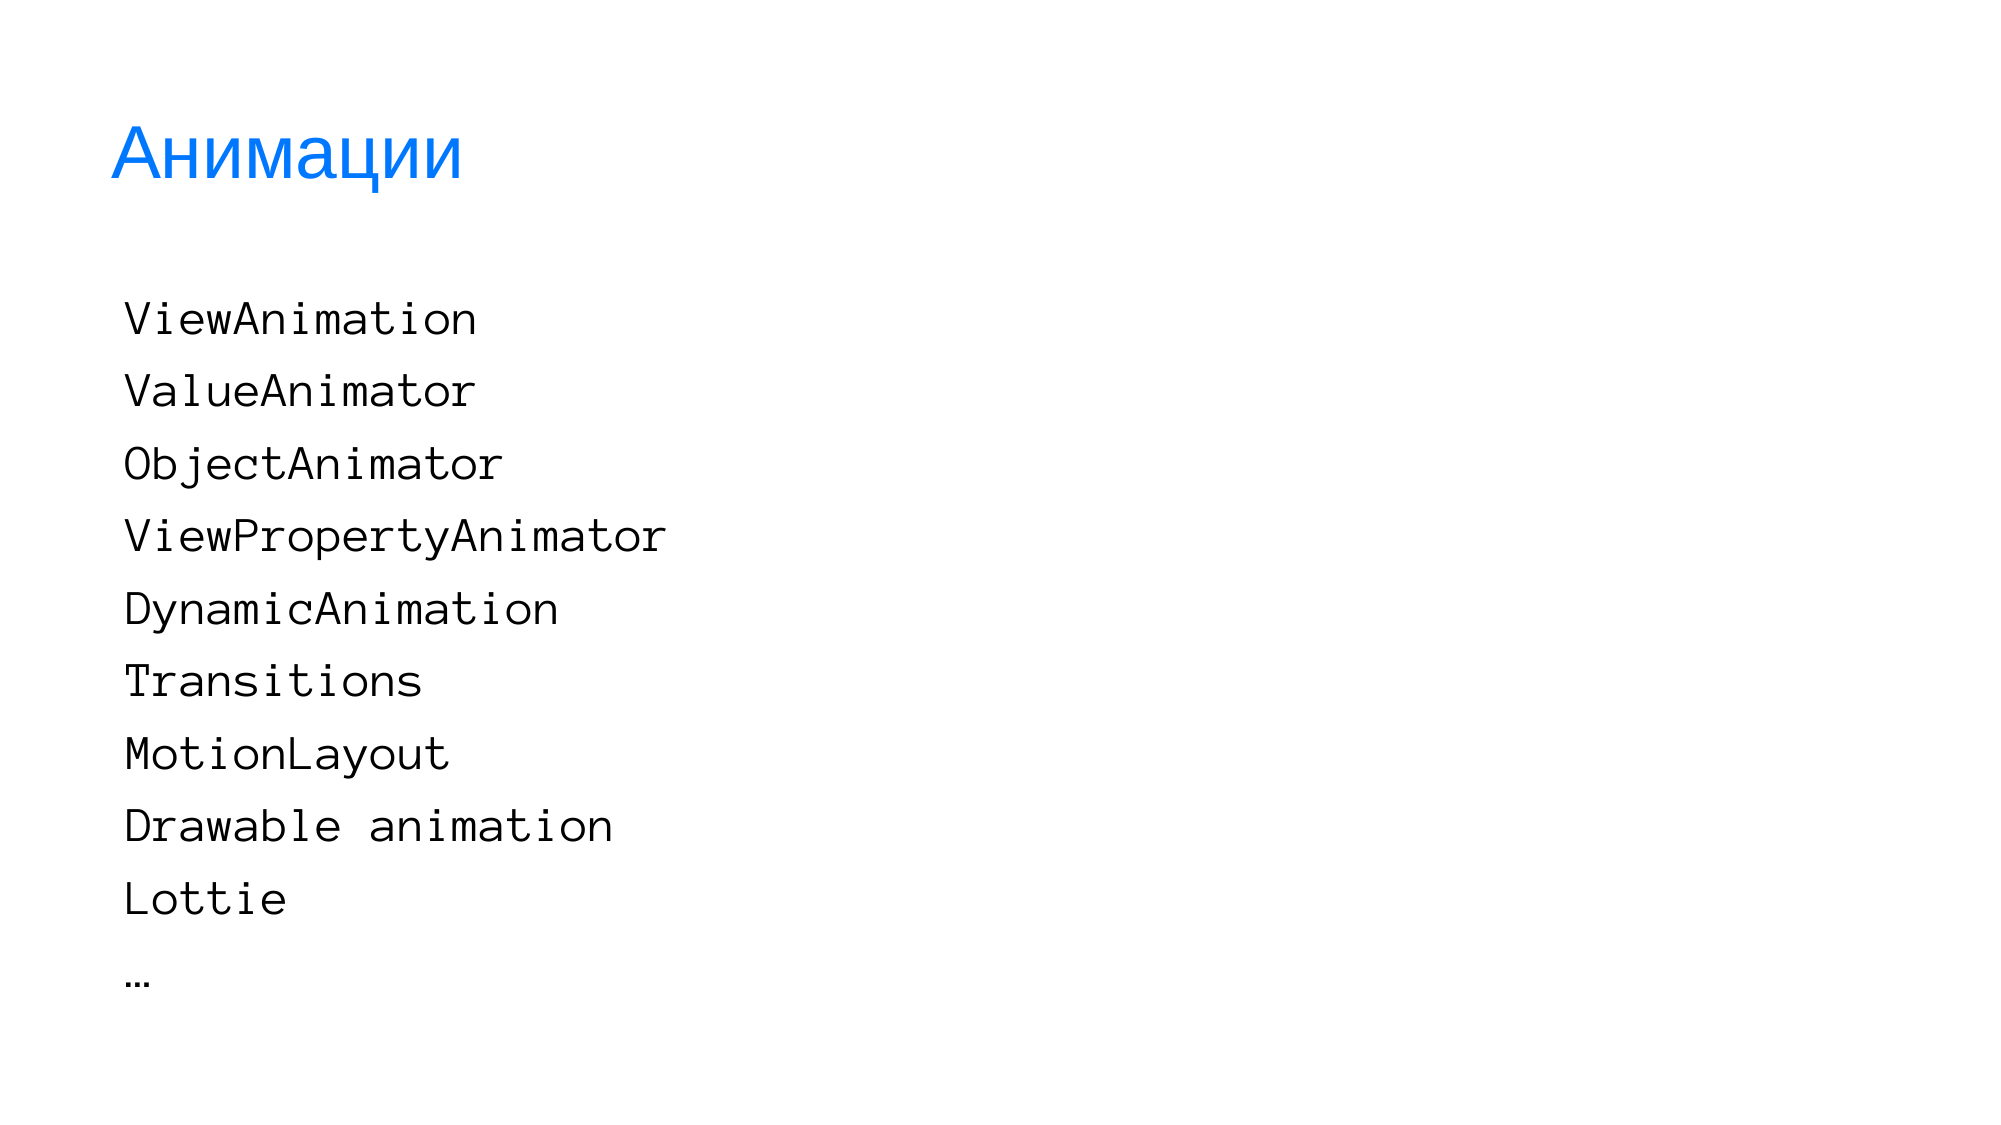

# Анимации
ViewAnimation
ValueAnimator
ObjectAnimator
ViewPropertyAnimator
DynamicAnimation
Transitions
MotionLayout
Drawable animation
Lottie
…